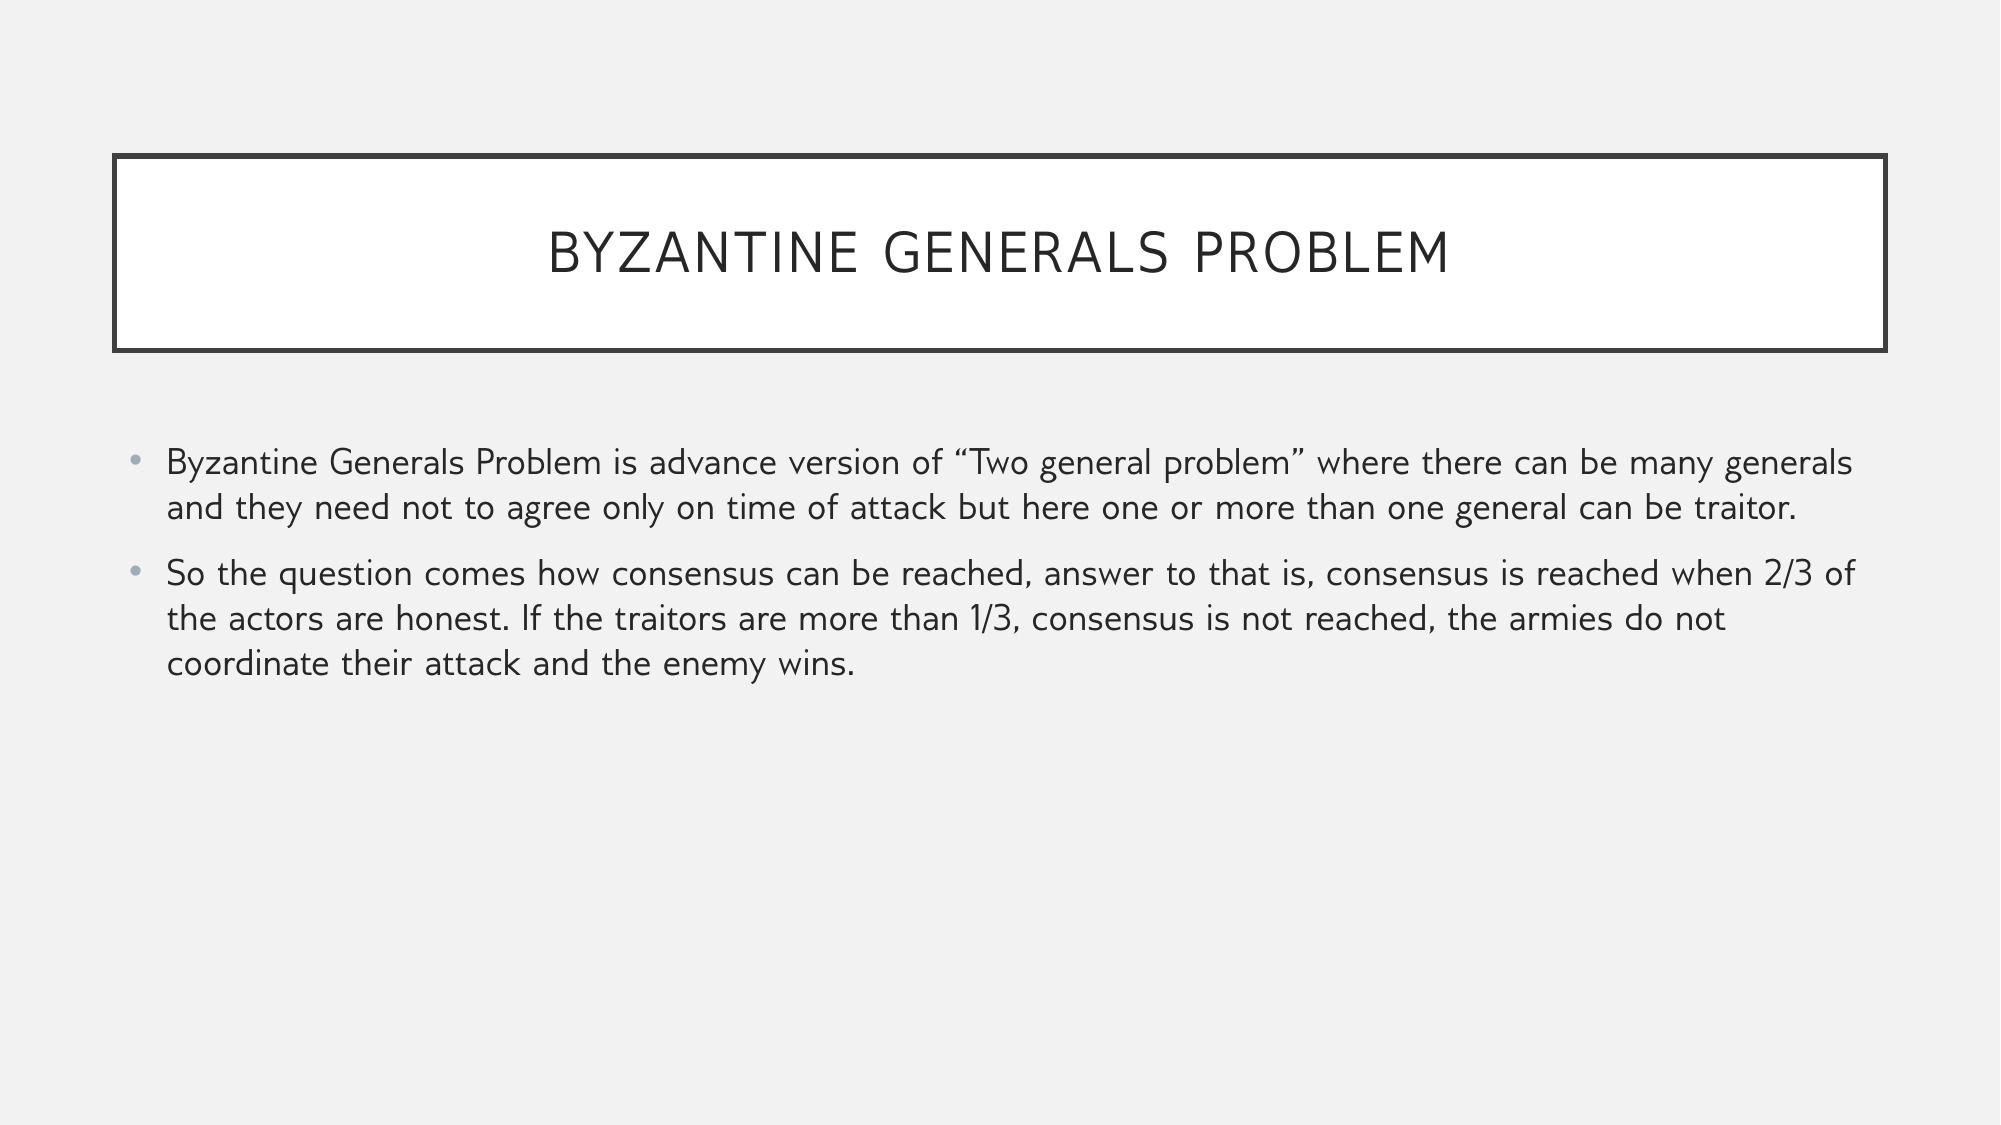

# Byzantine Generals PRoblem
Byzantine Generals Problem is advance version of “Two general problem” where there can be many generals and they need not to agree only on time of attack but here one or more than one general can be traitor.
So the question comes how consensus can be reached, answer to that is, consensus is reached when 2/3 of the actors are honest. If the traitors are more than 1/3, consensus is not reached, the armies do not coordinate their attack and the enemy wins.